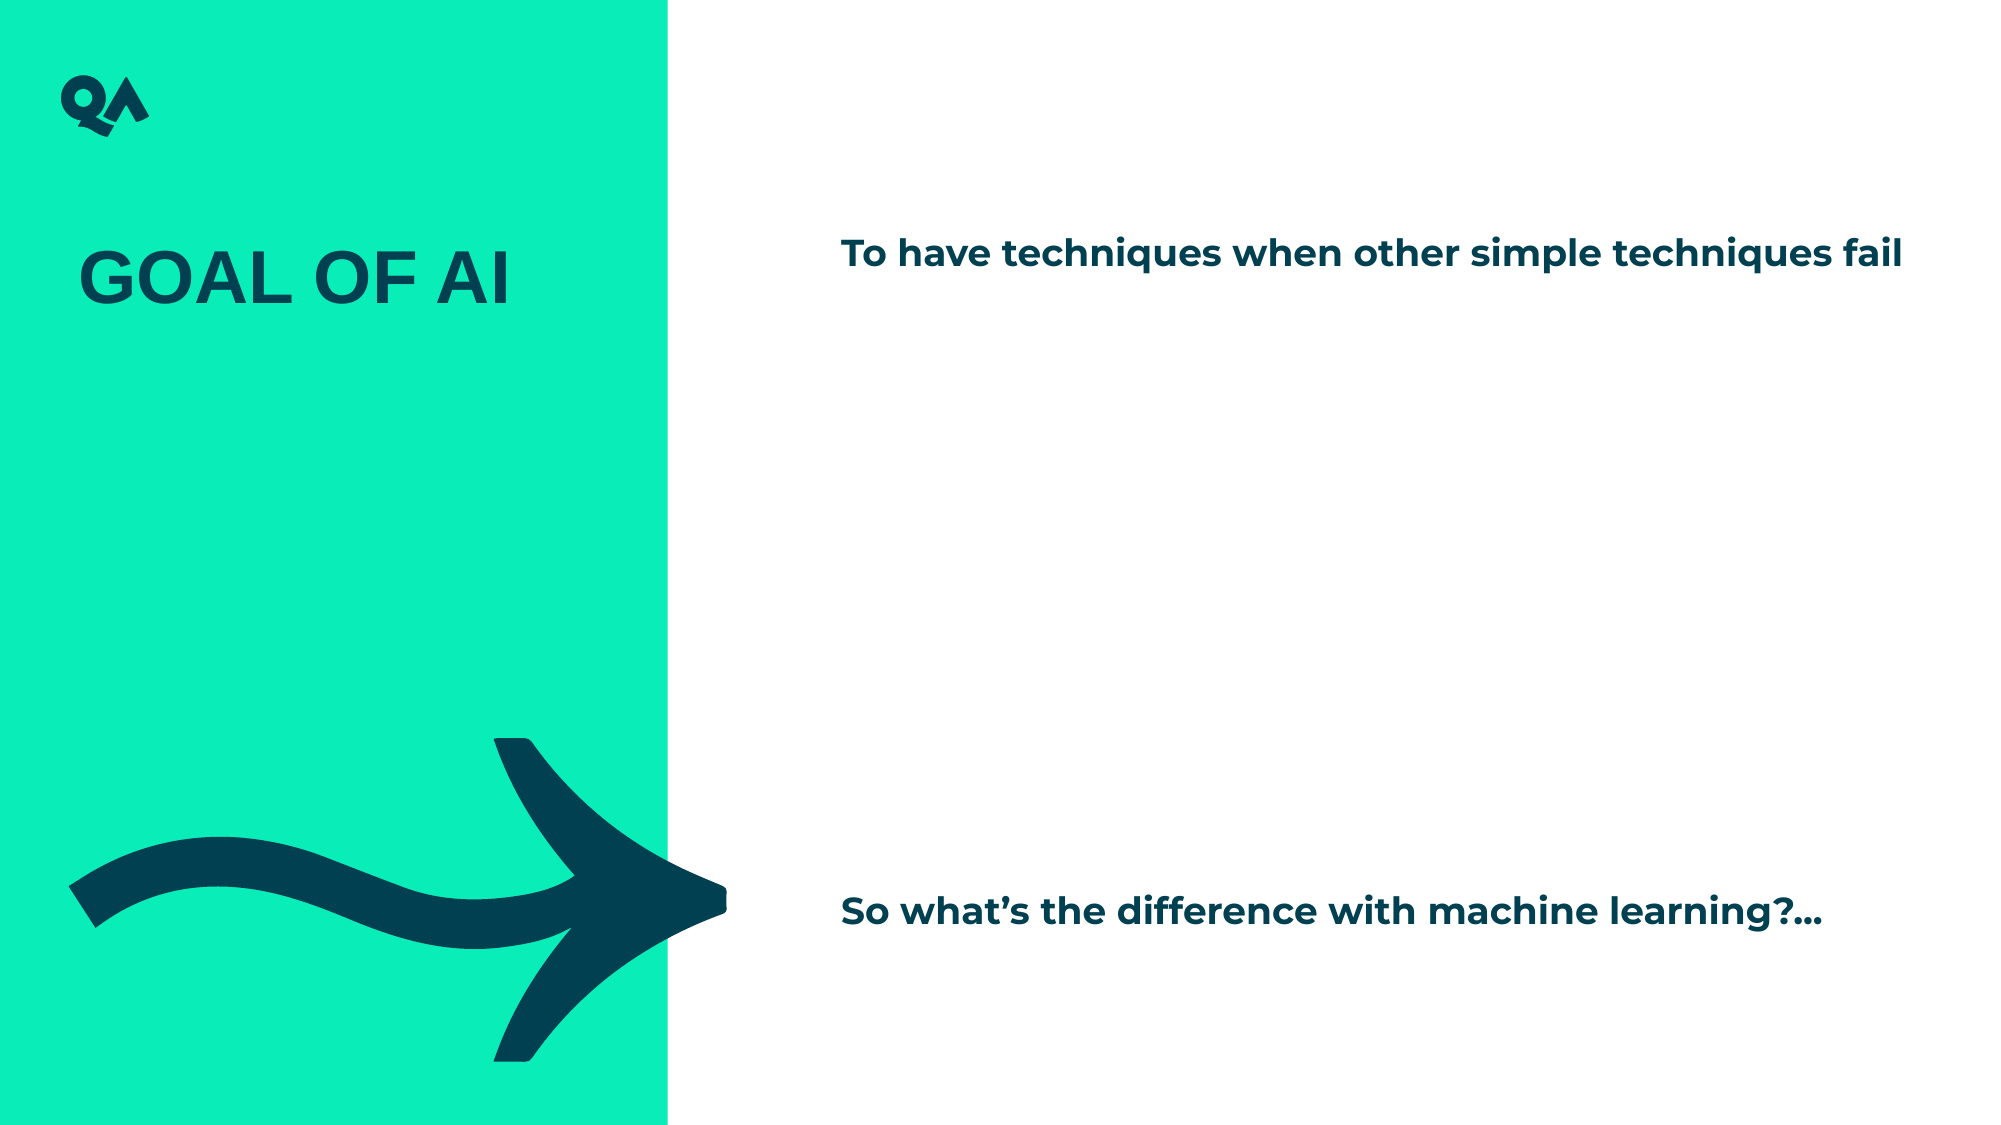

Goal of ai
To have techniques when other simple techniques fail

So what’s the difference with machine learning?...